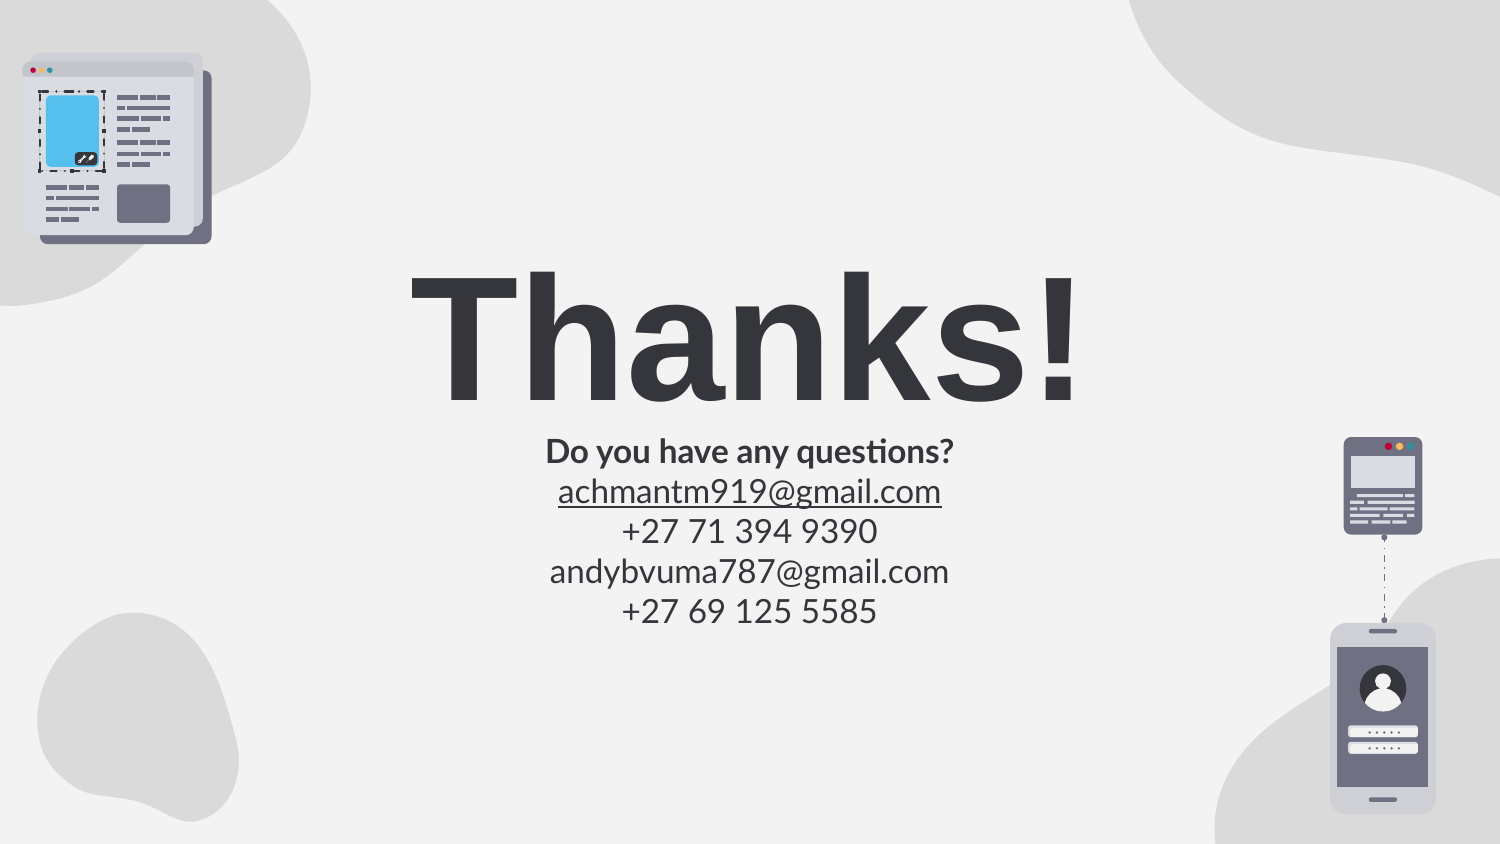

# Thanks!
Do you have any questions?
achmantm919@gmail.com
+27 71 394 9390
andybvuma787@gmail.com
+27 69 125 5585